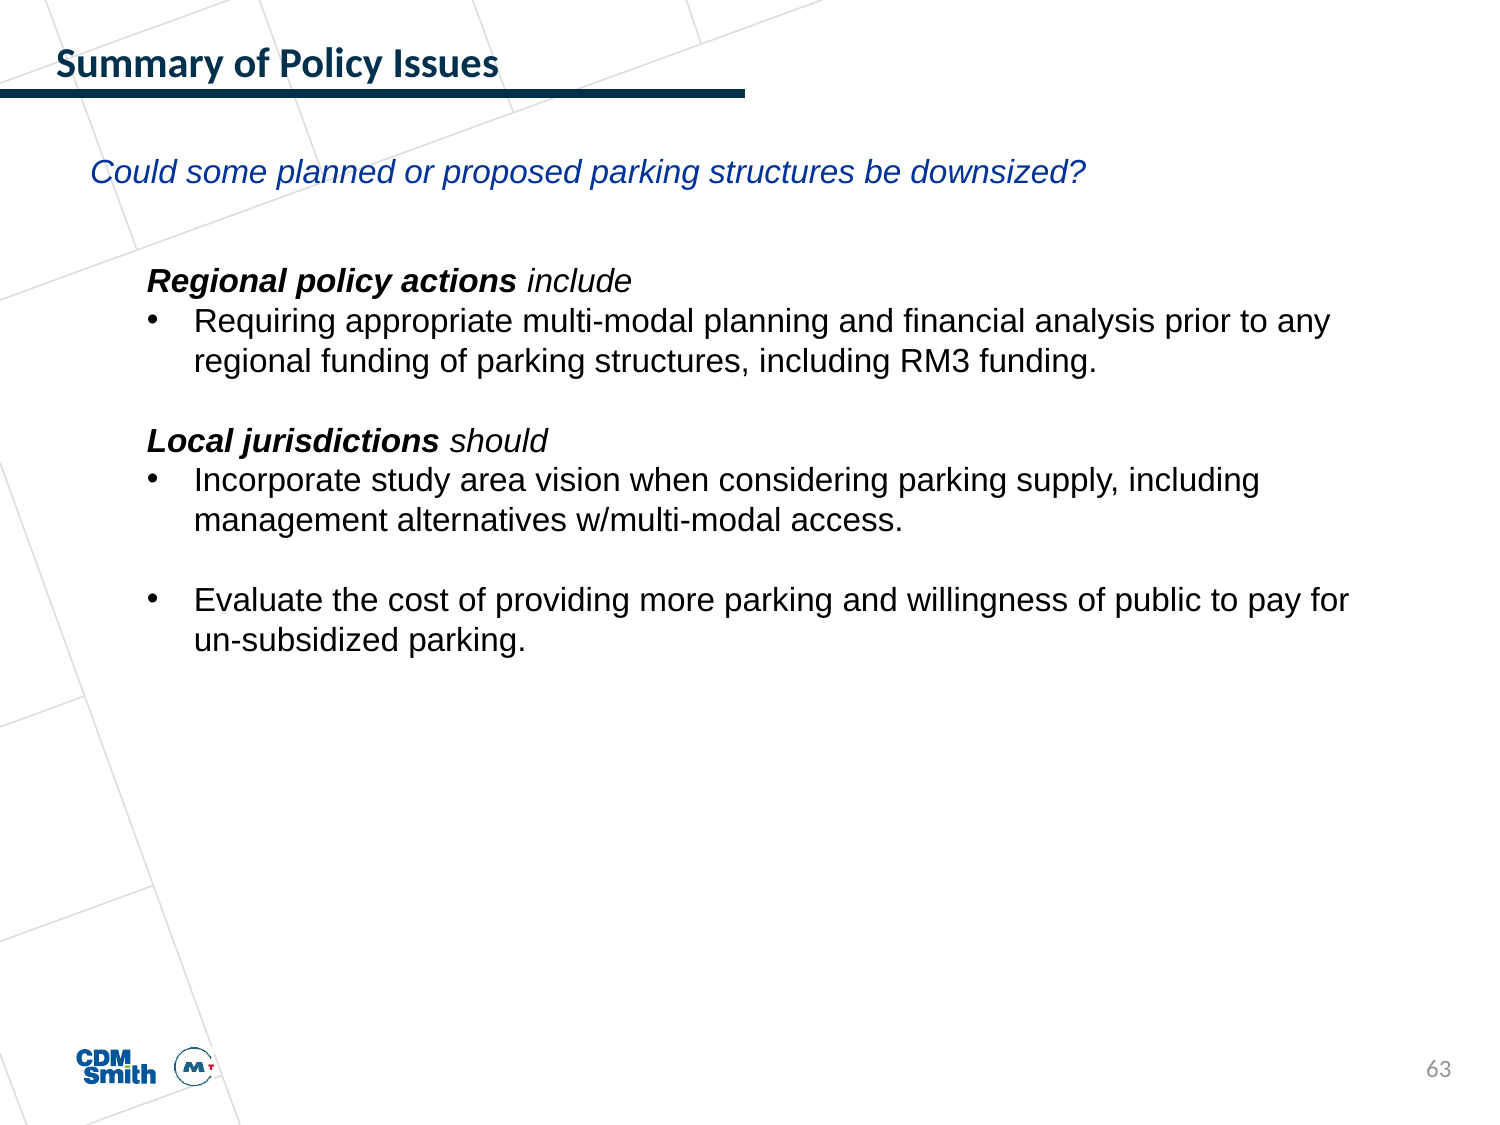

# Summary of Policy Issues
Could some planned or proposed parking structures be downsized?

Regional policy actions include
Requiring appropriate multi-modal planning and financial analysis prior to any regional funding of parking structures, including RM3 funding.

Local jurisdictions should
Incorporate study area vision when considering parking supply, including management alternatives w/multi-modal access.

Evaluate the cost of providing more parking and willingness of public to pay for un-subsidized parking.
63